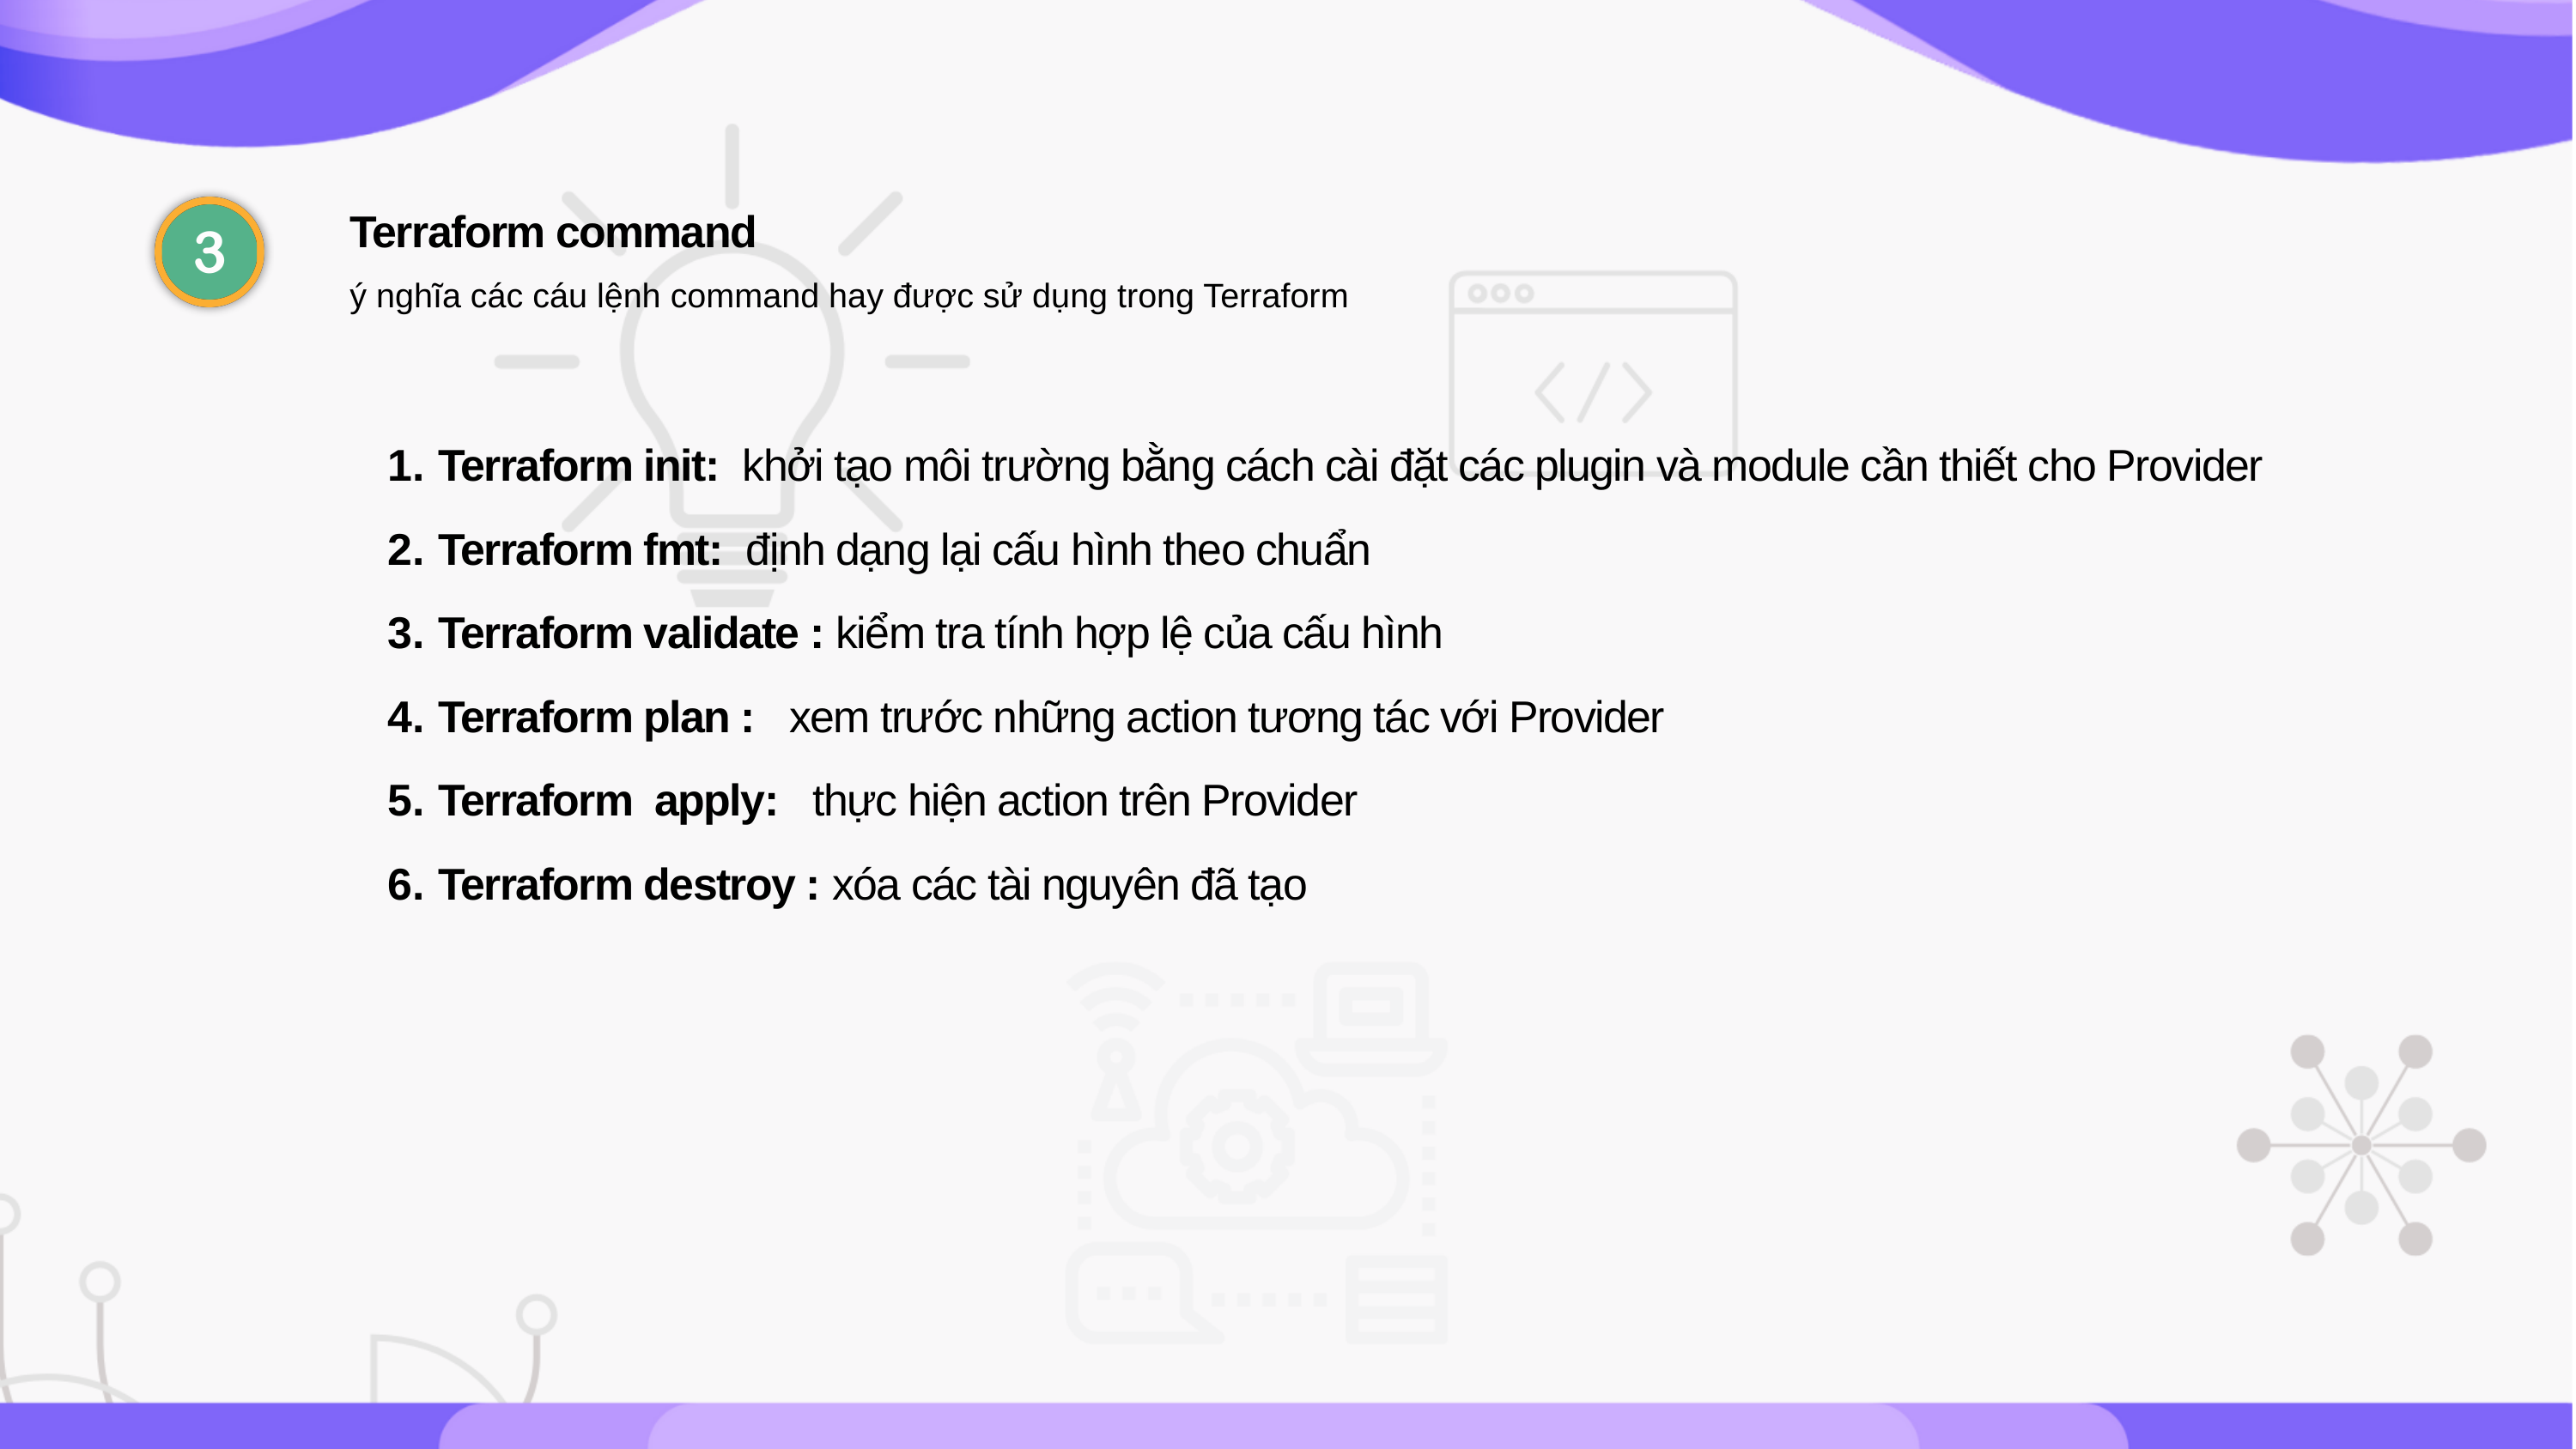

Terraform command
ý nghĩa các cáu lệnh command hay được sử dụng trong Terraform
 Terraform init:  khởi tạo môi trường bằng cách cài đặt các plugin và module cần thiết cho Provider
 Terraform fmt:  định dạng lại cấu hình theo chuẩn
 Terraform validate : kiểm tra tính hợp lệ của cấu hình
 Terraform plan :   xem trước những action tương tác với Provider
 Terraform  apply:   thực hiện action trên Provider
 Terraform destroy : xóa các tài nguyên đã tạo